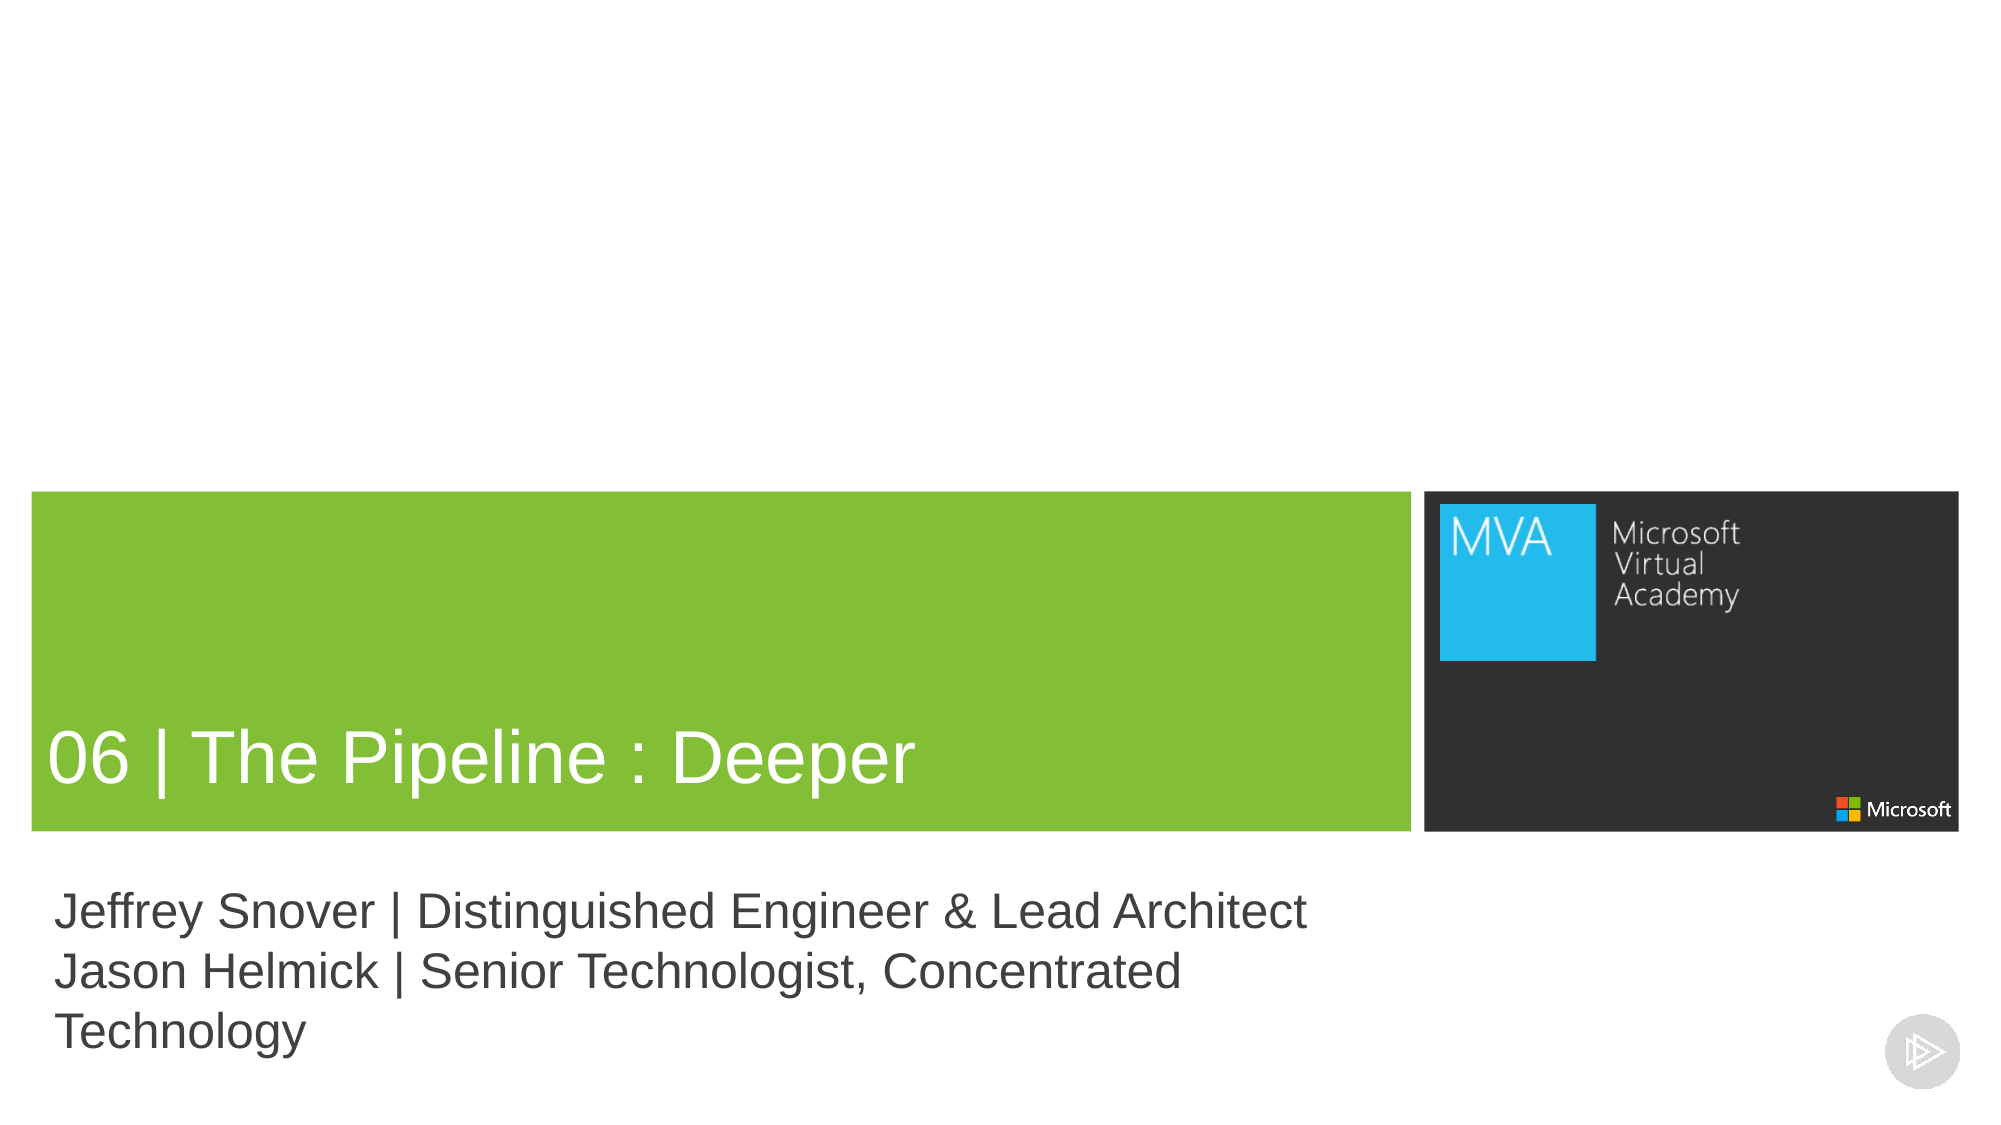

06 | The Pipeline : Deeper
Jeffrey Snover | Distinguished Engineer & Lead Architect
Jason Helmick | Senior Technologist, Concentrated Technology